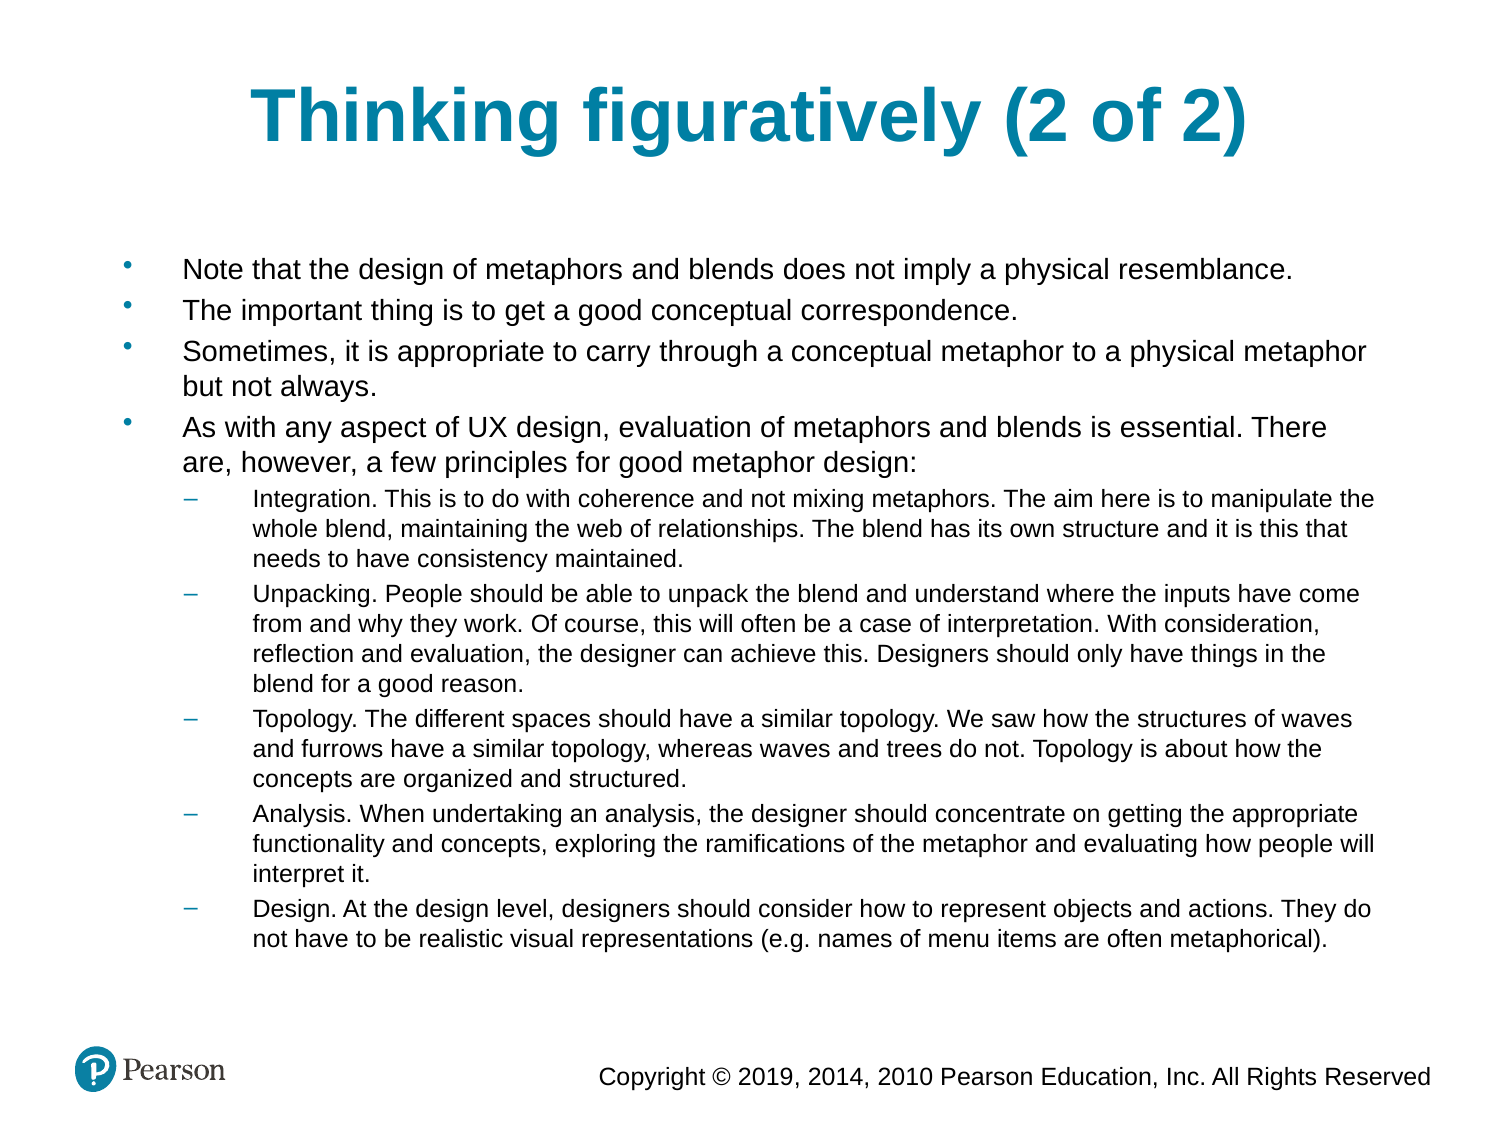

Thinking figuratively (2 of 2)
Note that the design of metaphors and blends does not imply a physical resemblance.
The important thing is to get a good conceptual correspondence.
Sometimes, it is appropriate to carry through a conceptual metaphor to a physical metaphor but not always.
As with any aspect of UX design, evaluation of metaphors and blends is essential. There are, however, a few principles for good metaphor design:
Integration. This is to do with coherence and not mixing metaphors. The aim here is to manipulate the whole blend, maintaining the web of relationships. The blend has its own structure and it is this that needs to have consistency maintained.
Unpacking. People should be able to unpack the blend and understand where the inputs have come from and why they work. Of course, this will often be a case of interpretation. With consideration, reflection and evaluation, the designer can achieve this. Designers should only have things in the blend for a good reason.
Topology. The different spaces should have a similar topology. We saw how the structures of waves and furrows have a similar topology, whereas waves and trees do not. Topology is about how the concepts are organized and structured.
Analysis. When undertaking an analysis, the designer should concentrate on getting the appropriate functionality and concepts, exploring the ramifications of the metaphor and evaluating how people will interpret it.
Design. At the design level, designers should consider how to represent objects and actions. They do not have to be realistic visual representations (e.g. names of menu items are often metaphorical).